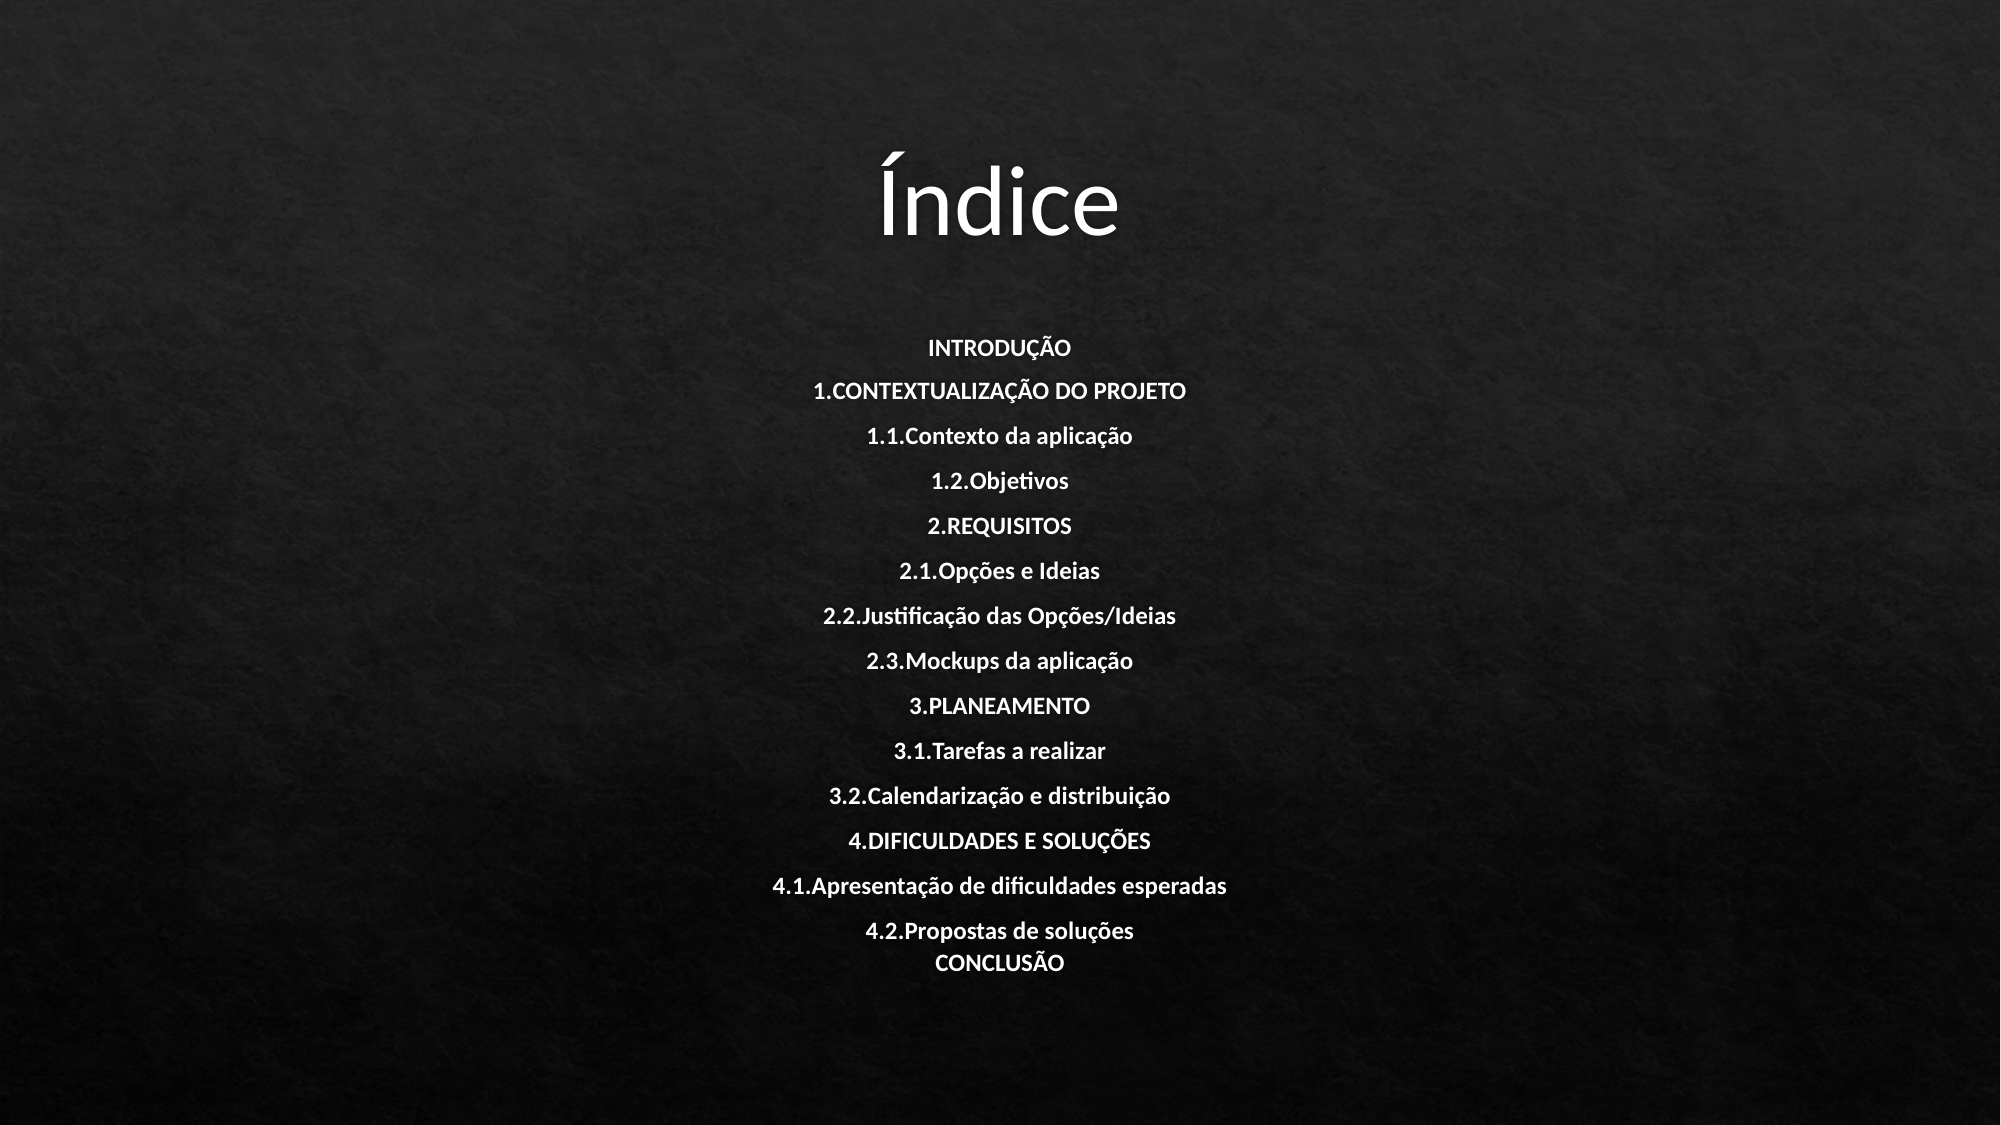

# Índice

INTRODUÇÃO
1.	CONTEXTUALIZAÇÃO DO PROJETO
1.1.	Contexto da aplicação
1.2.	Objetivos
2.	REQUISITOS
2.1.	Opções e Ideias
2.2.	Justificação das Opções/Ideias
2.3.	Mockups da aplicação
3.	PLANEAMENTO
3.1.	Tarefas a realizar
3.2.	Calendarização e distribuição
4.	DIFICULDADES E SOLUÇÕES
4.1.	Apresentação de dificuldades esperadas
4.2.	Propostas de soluções
CONCLUSÃO